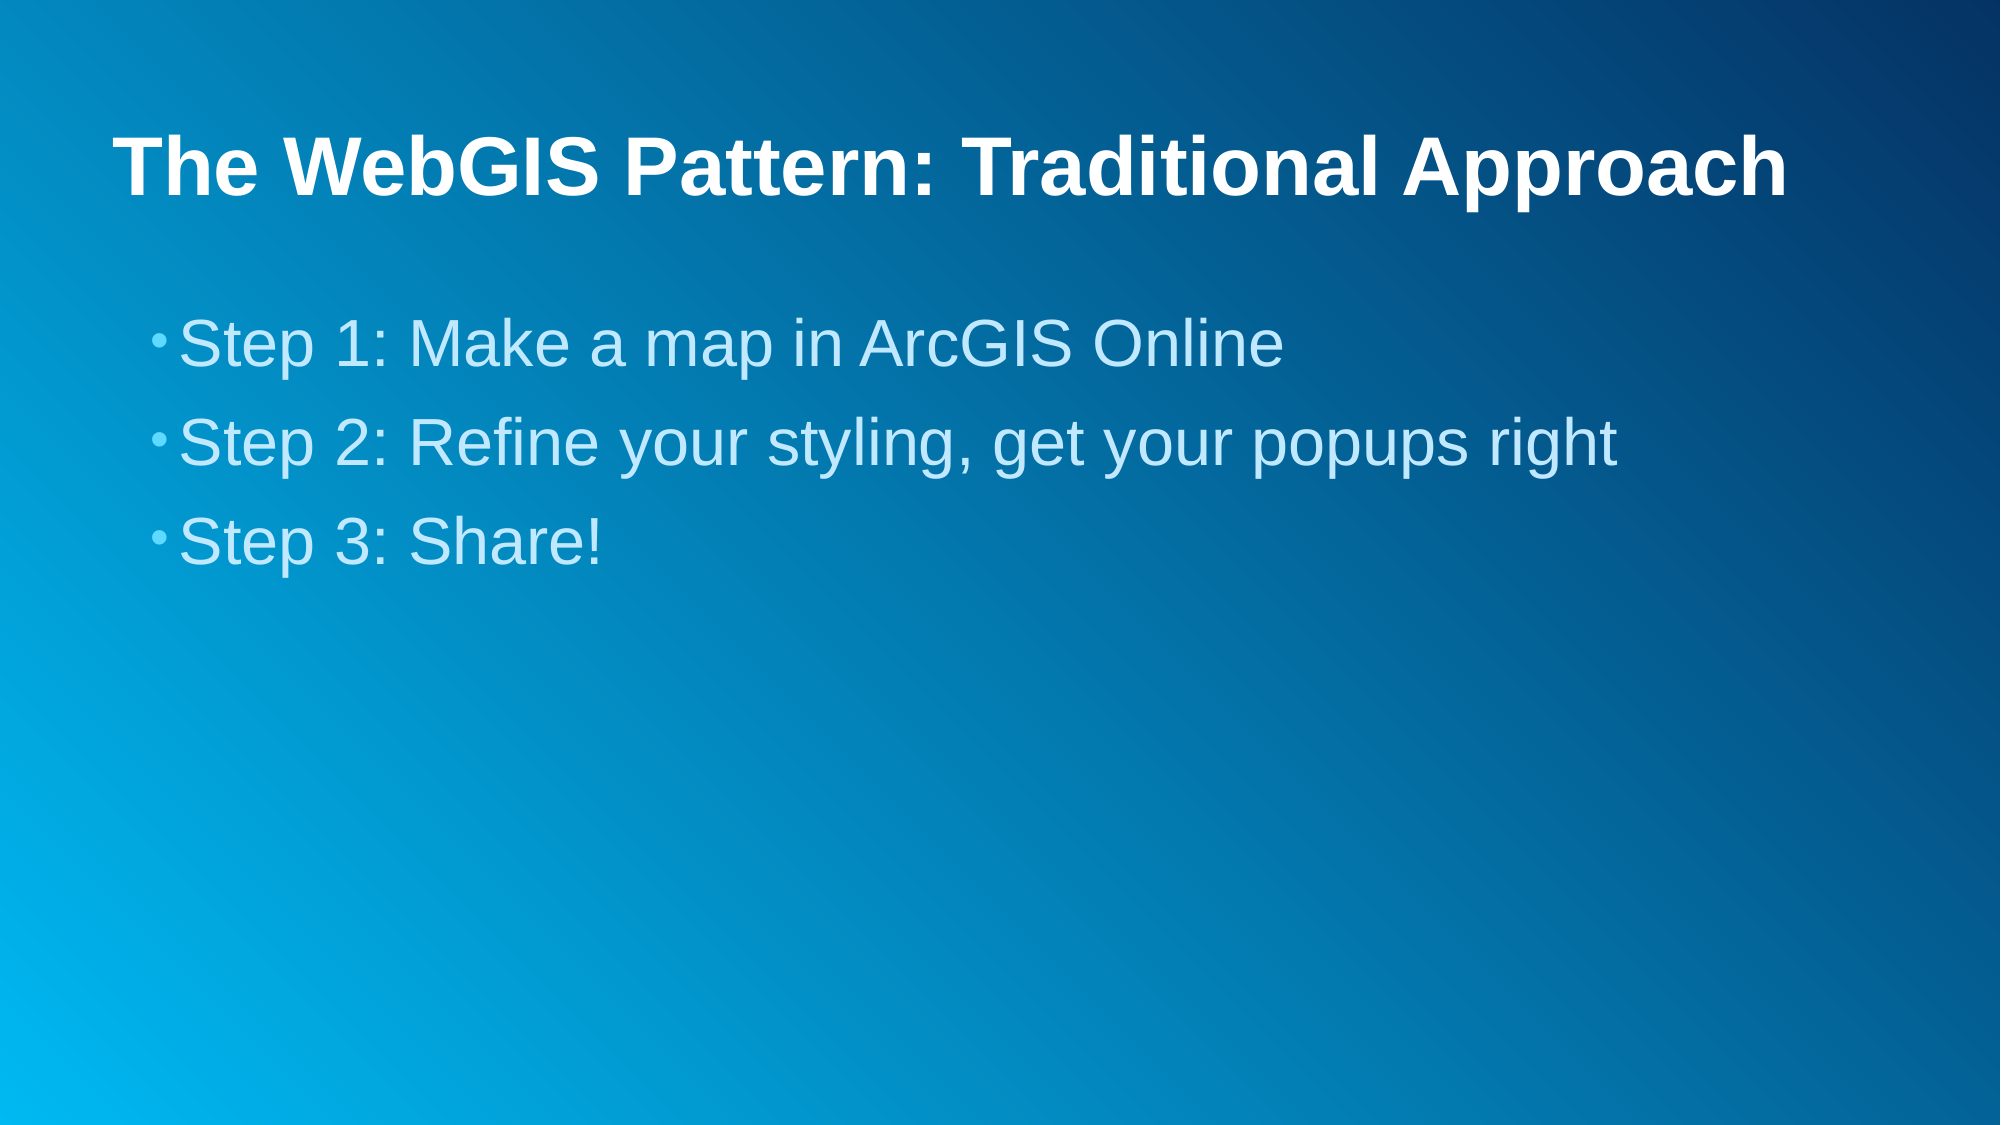

# The WebGIS Pattern: Traditional Approach
Step 1: Make a map in ArcGIS Online
Step 2: Refine your styling, get your popups right
Step 3: Share!